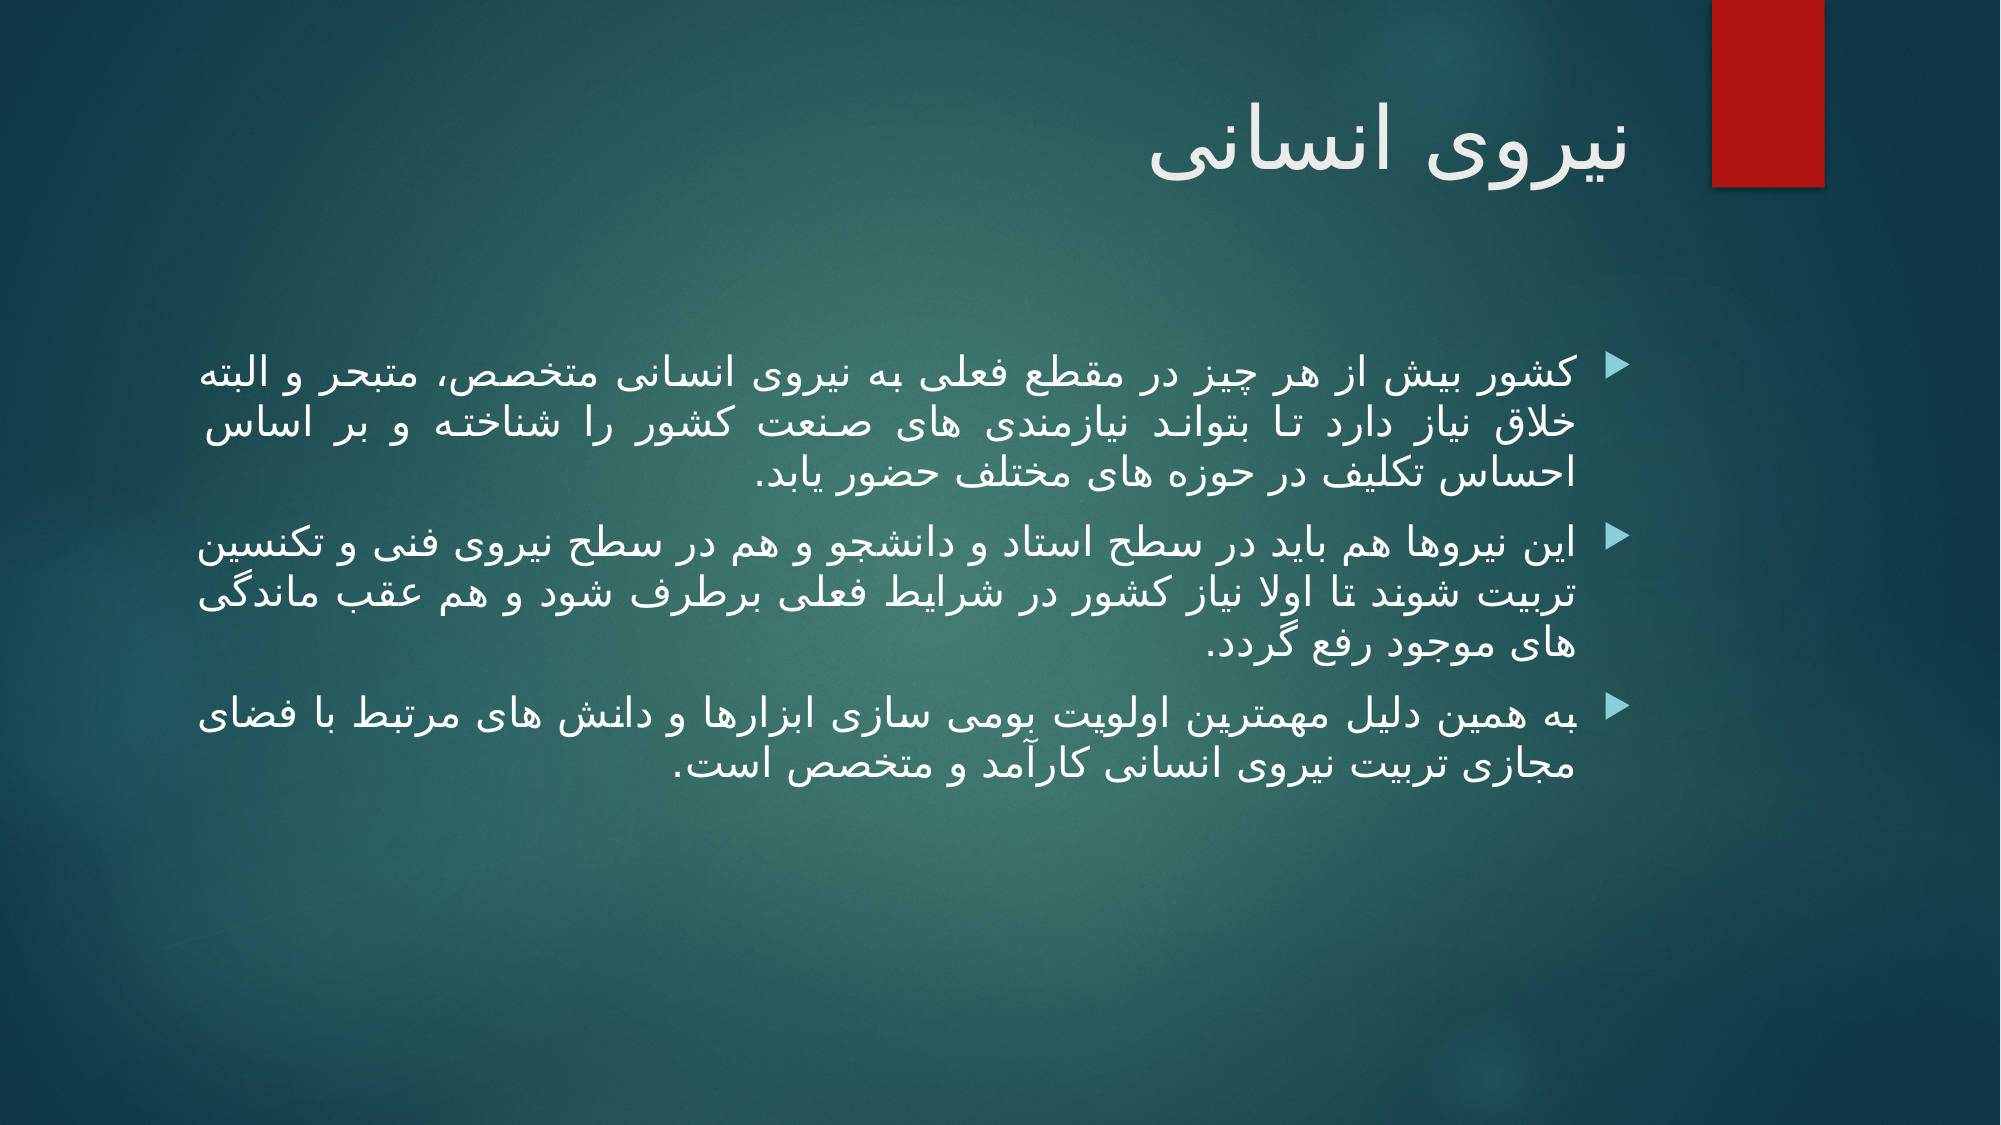

# نیروی انسانی
کشور بیش از هر چیز در مقطع فعلی به نیروی انسانی متخصص، متبحر و البته خلاق نیاز دارد تا بتواند نیازمندی های صنعت کشور را شناخته و بر اساس احساس تکلیف در حوزه های مختلف حضور یابد.
این نیروها هم باید در سطح استاد و دانشجو و هم در سطح نیروی فنی و تکنسین تربیت شوند تا اولا نیاز کشور در شرایط فعلی برطرف شود و هم عقب ماندگی های موجود رفع گردد.
به همین دلیل مهمترین اولویت بومی سازی ابزارها و دانش های مرتبط با فضای مجازی تربیت نیروی انسانی کارآمد و متخصص است.